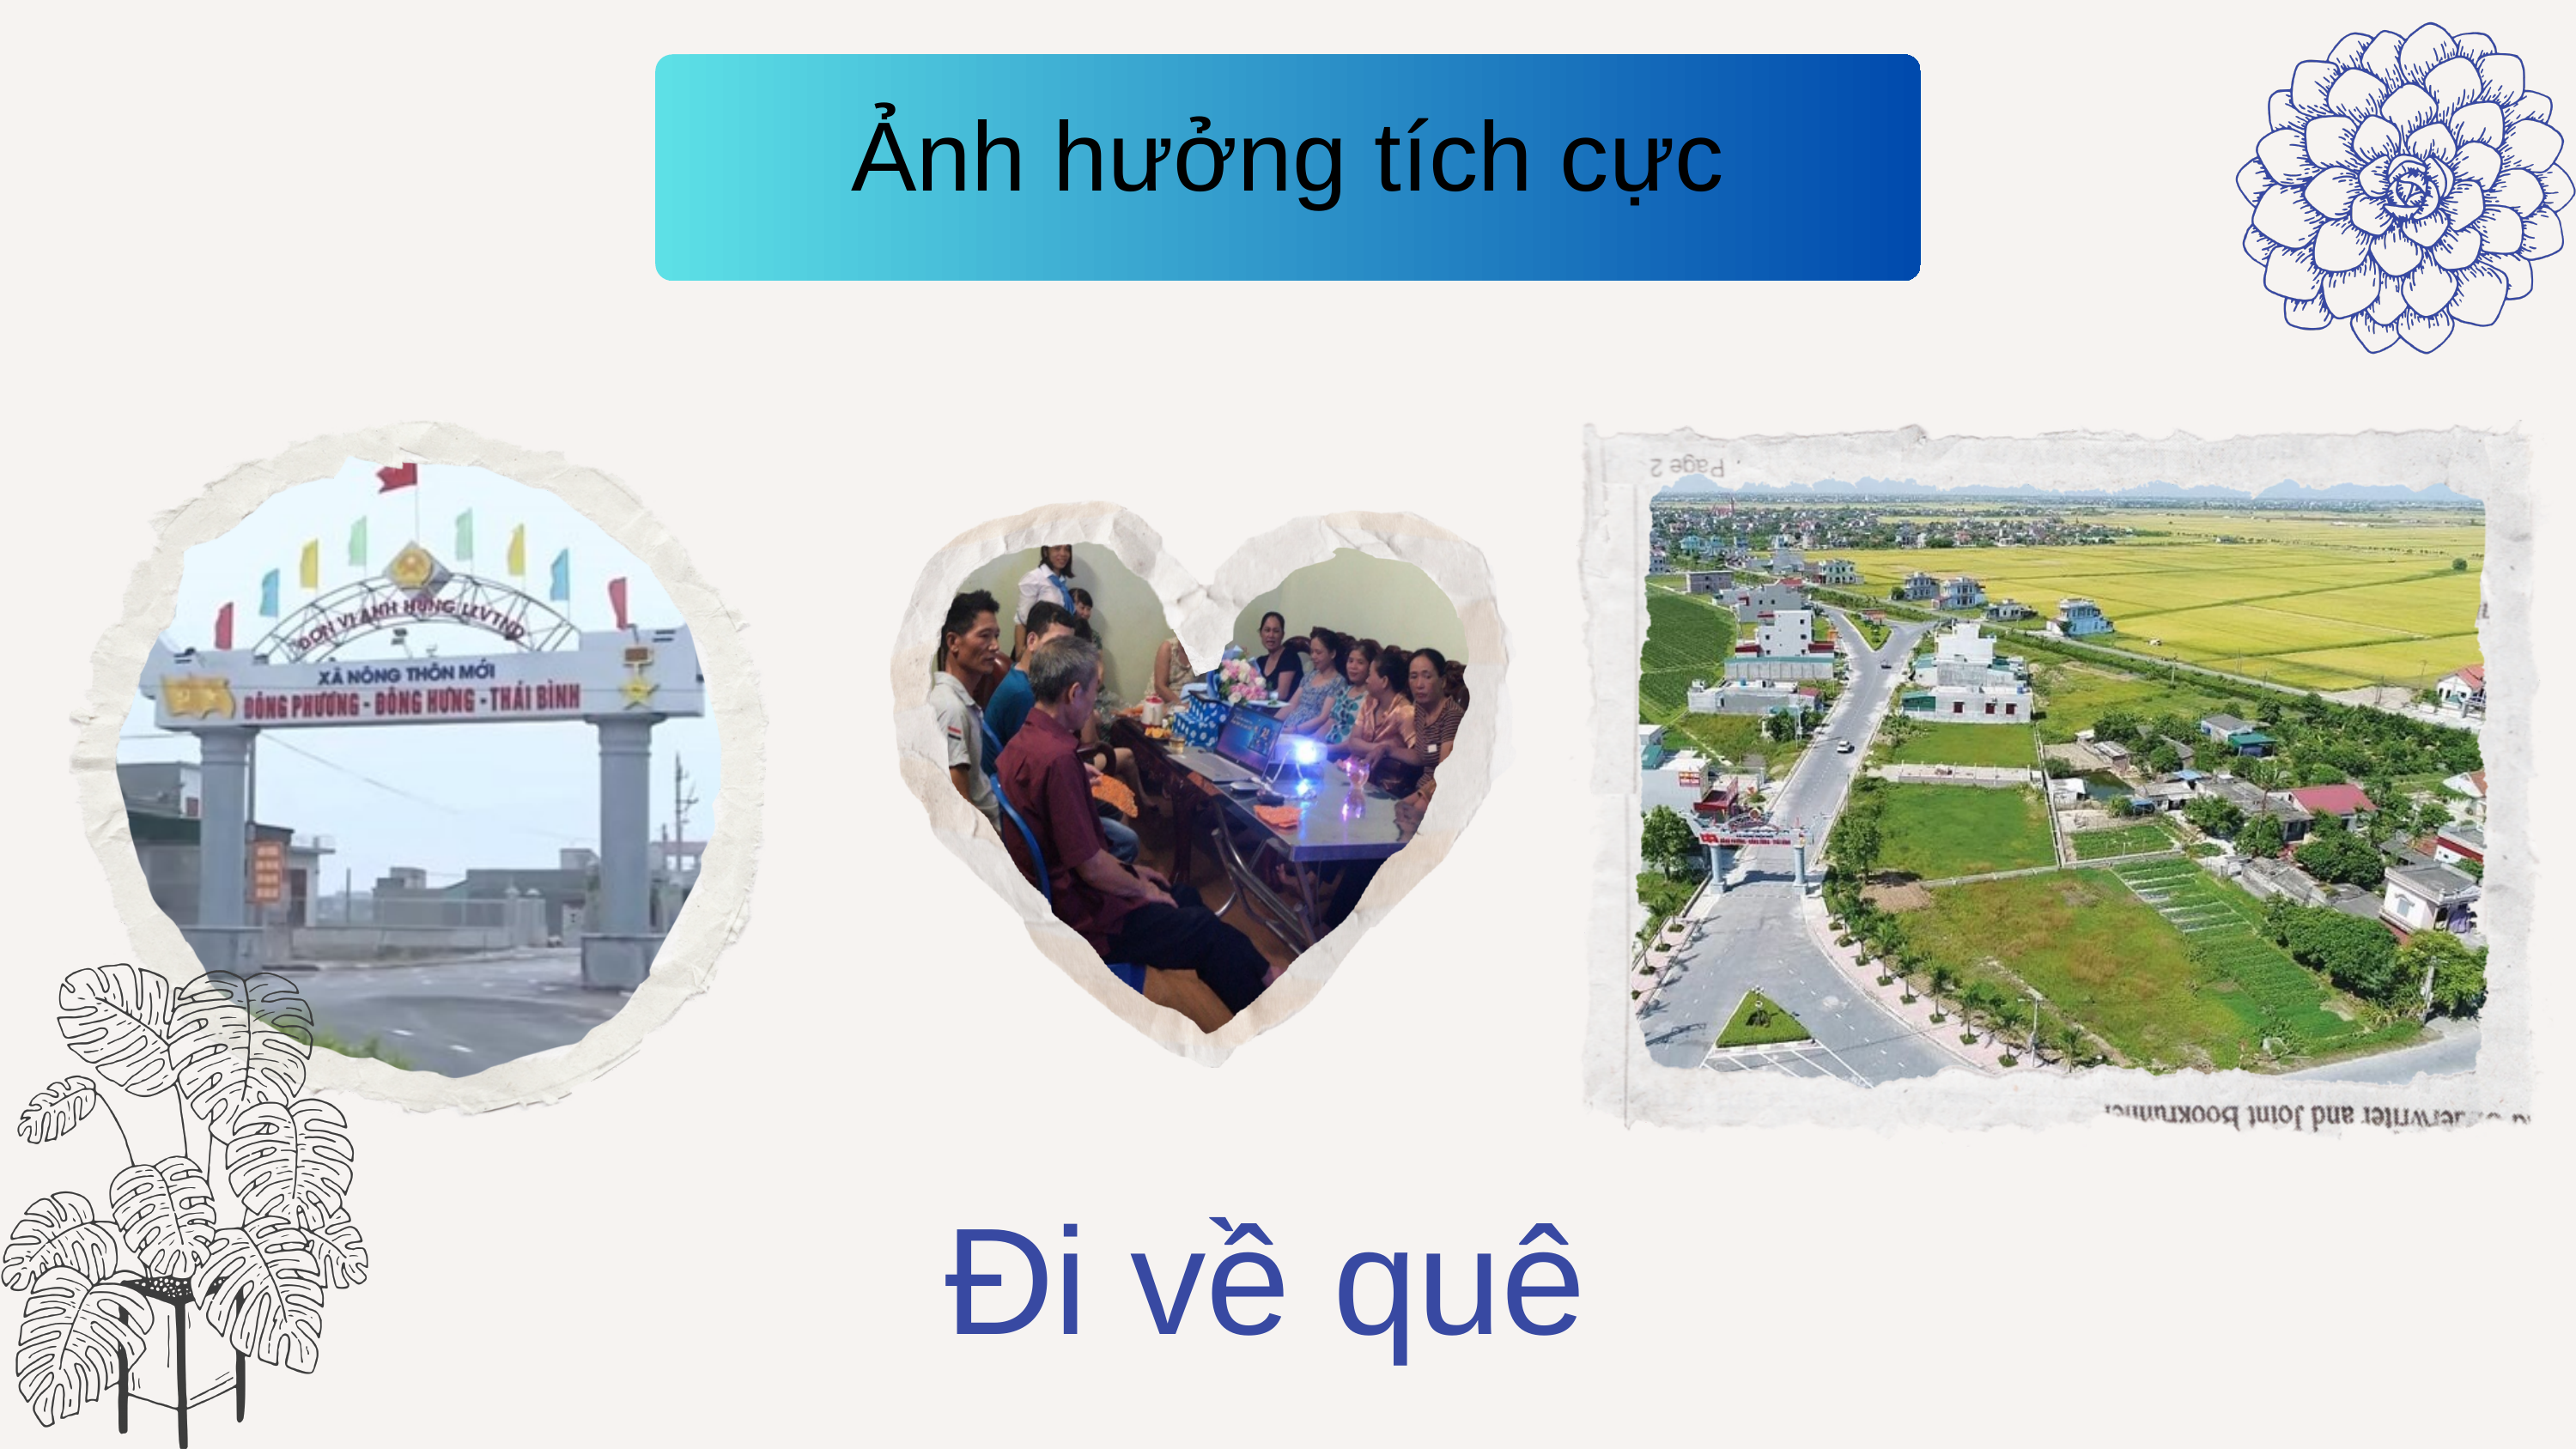

Ảnh hưởng tích cực

Đi về quê